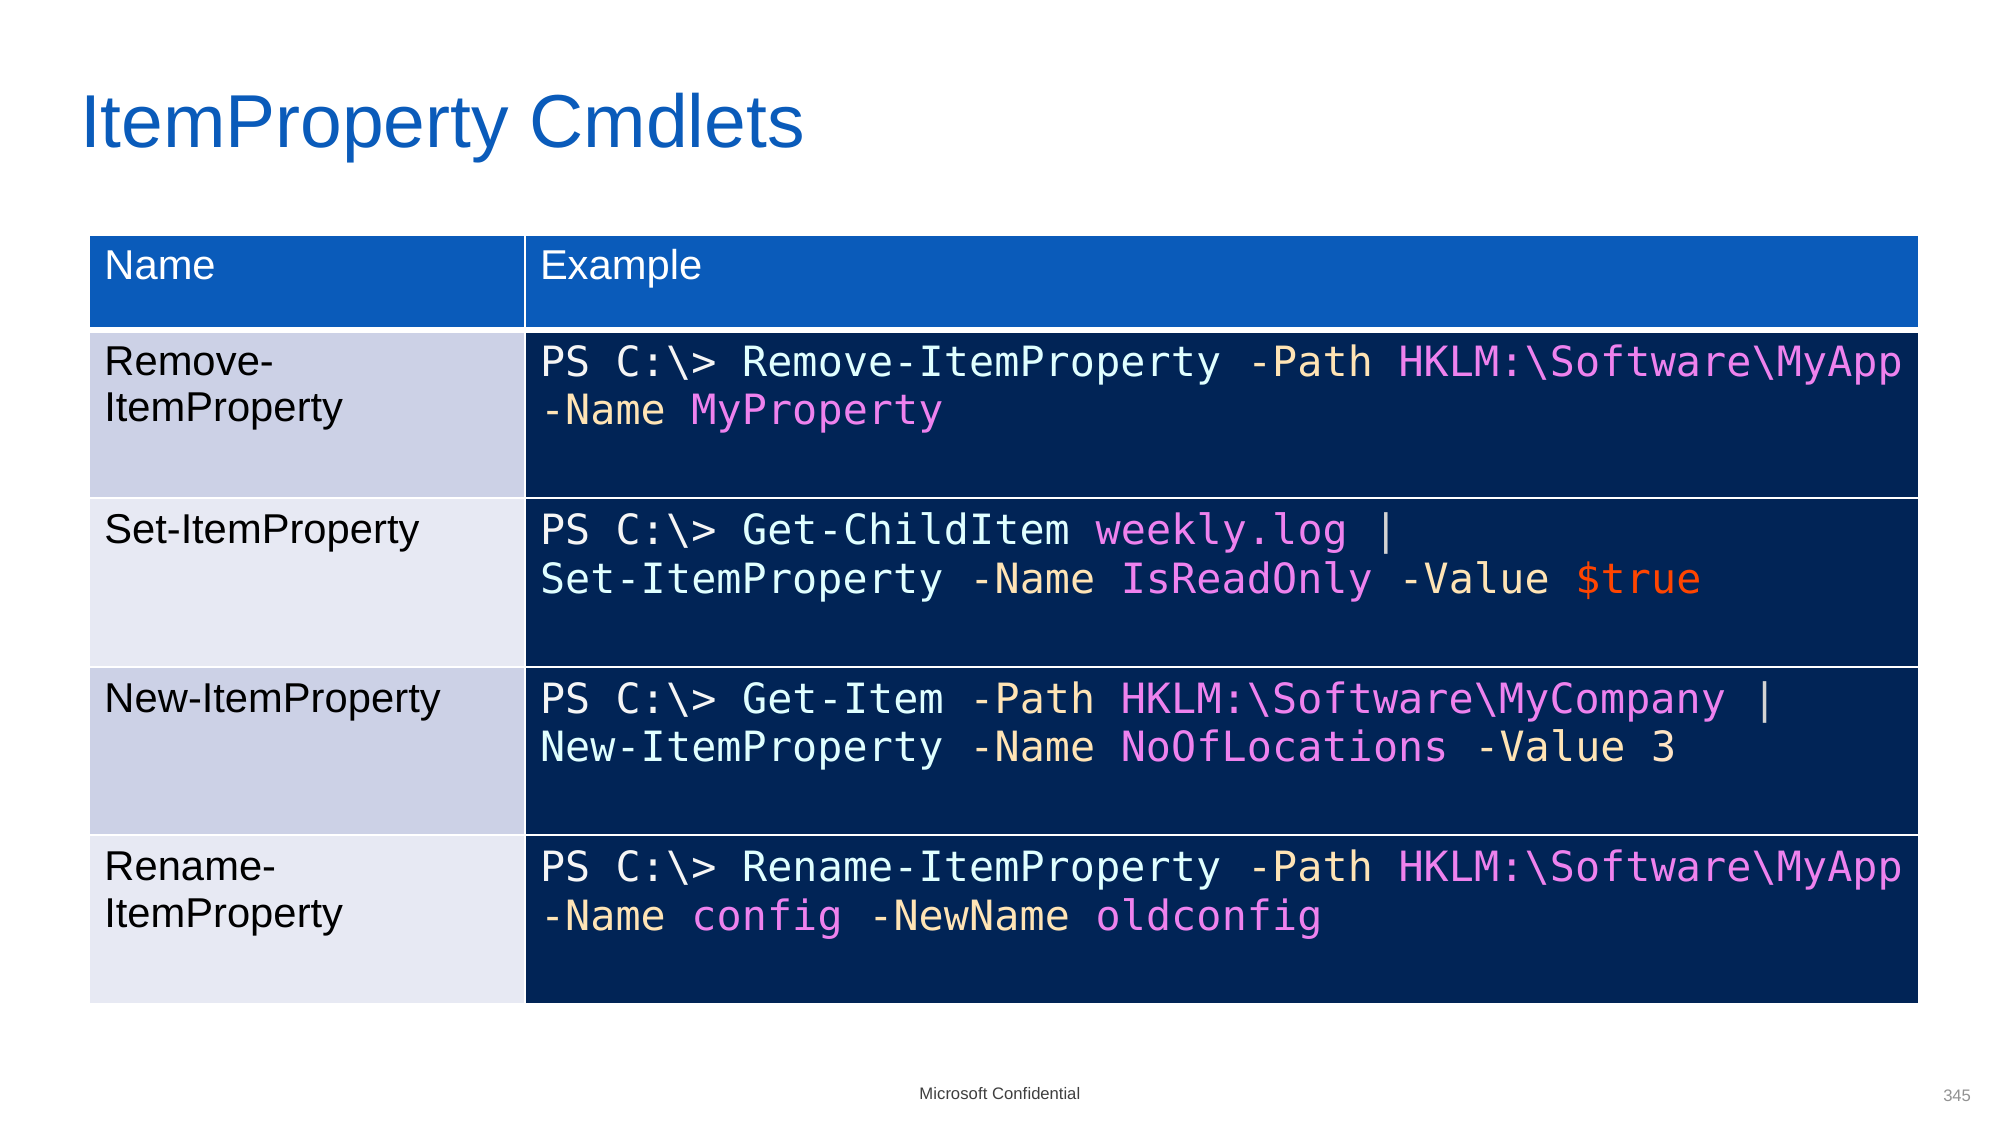

# ItemProperty Cmdlets
| Name | Example |
| --- | --- |
| Remove-ItemProperty | PS C:\> Remove-ItemProperty -Path HKLM:\Software\MyApp -Name MyProperty |
| Set-ItemProperty | PS C:\> Get-ChildItem weekly.log | Set-ItemProperty -Name IsReadOnly -Value $true |
| New-ItemProperty | PS C:\> Get-Item -Path HKLM:\Software\MyCompany | New-ItemProperty -Name NoOfLocations -Value 3 |
| Rename-ItemProperty | PS C:\> Rename-ItemProperty -Path HKLM:\Software\MyApp -Name config -NewName oldconfig |
345